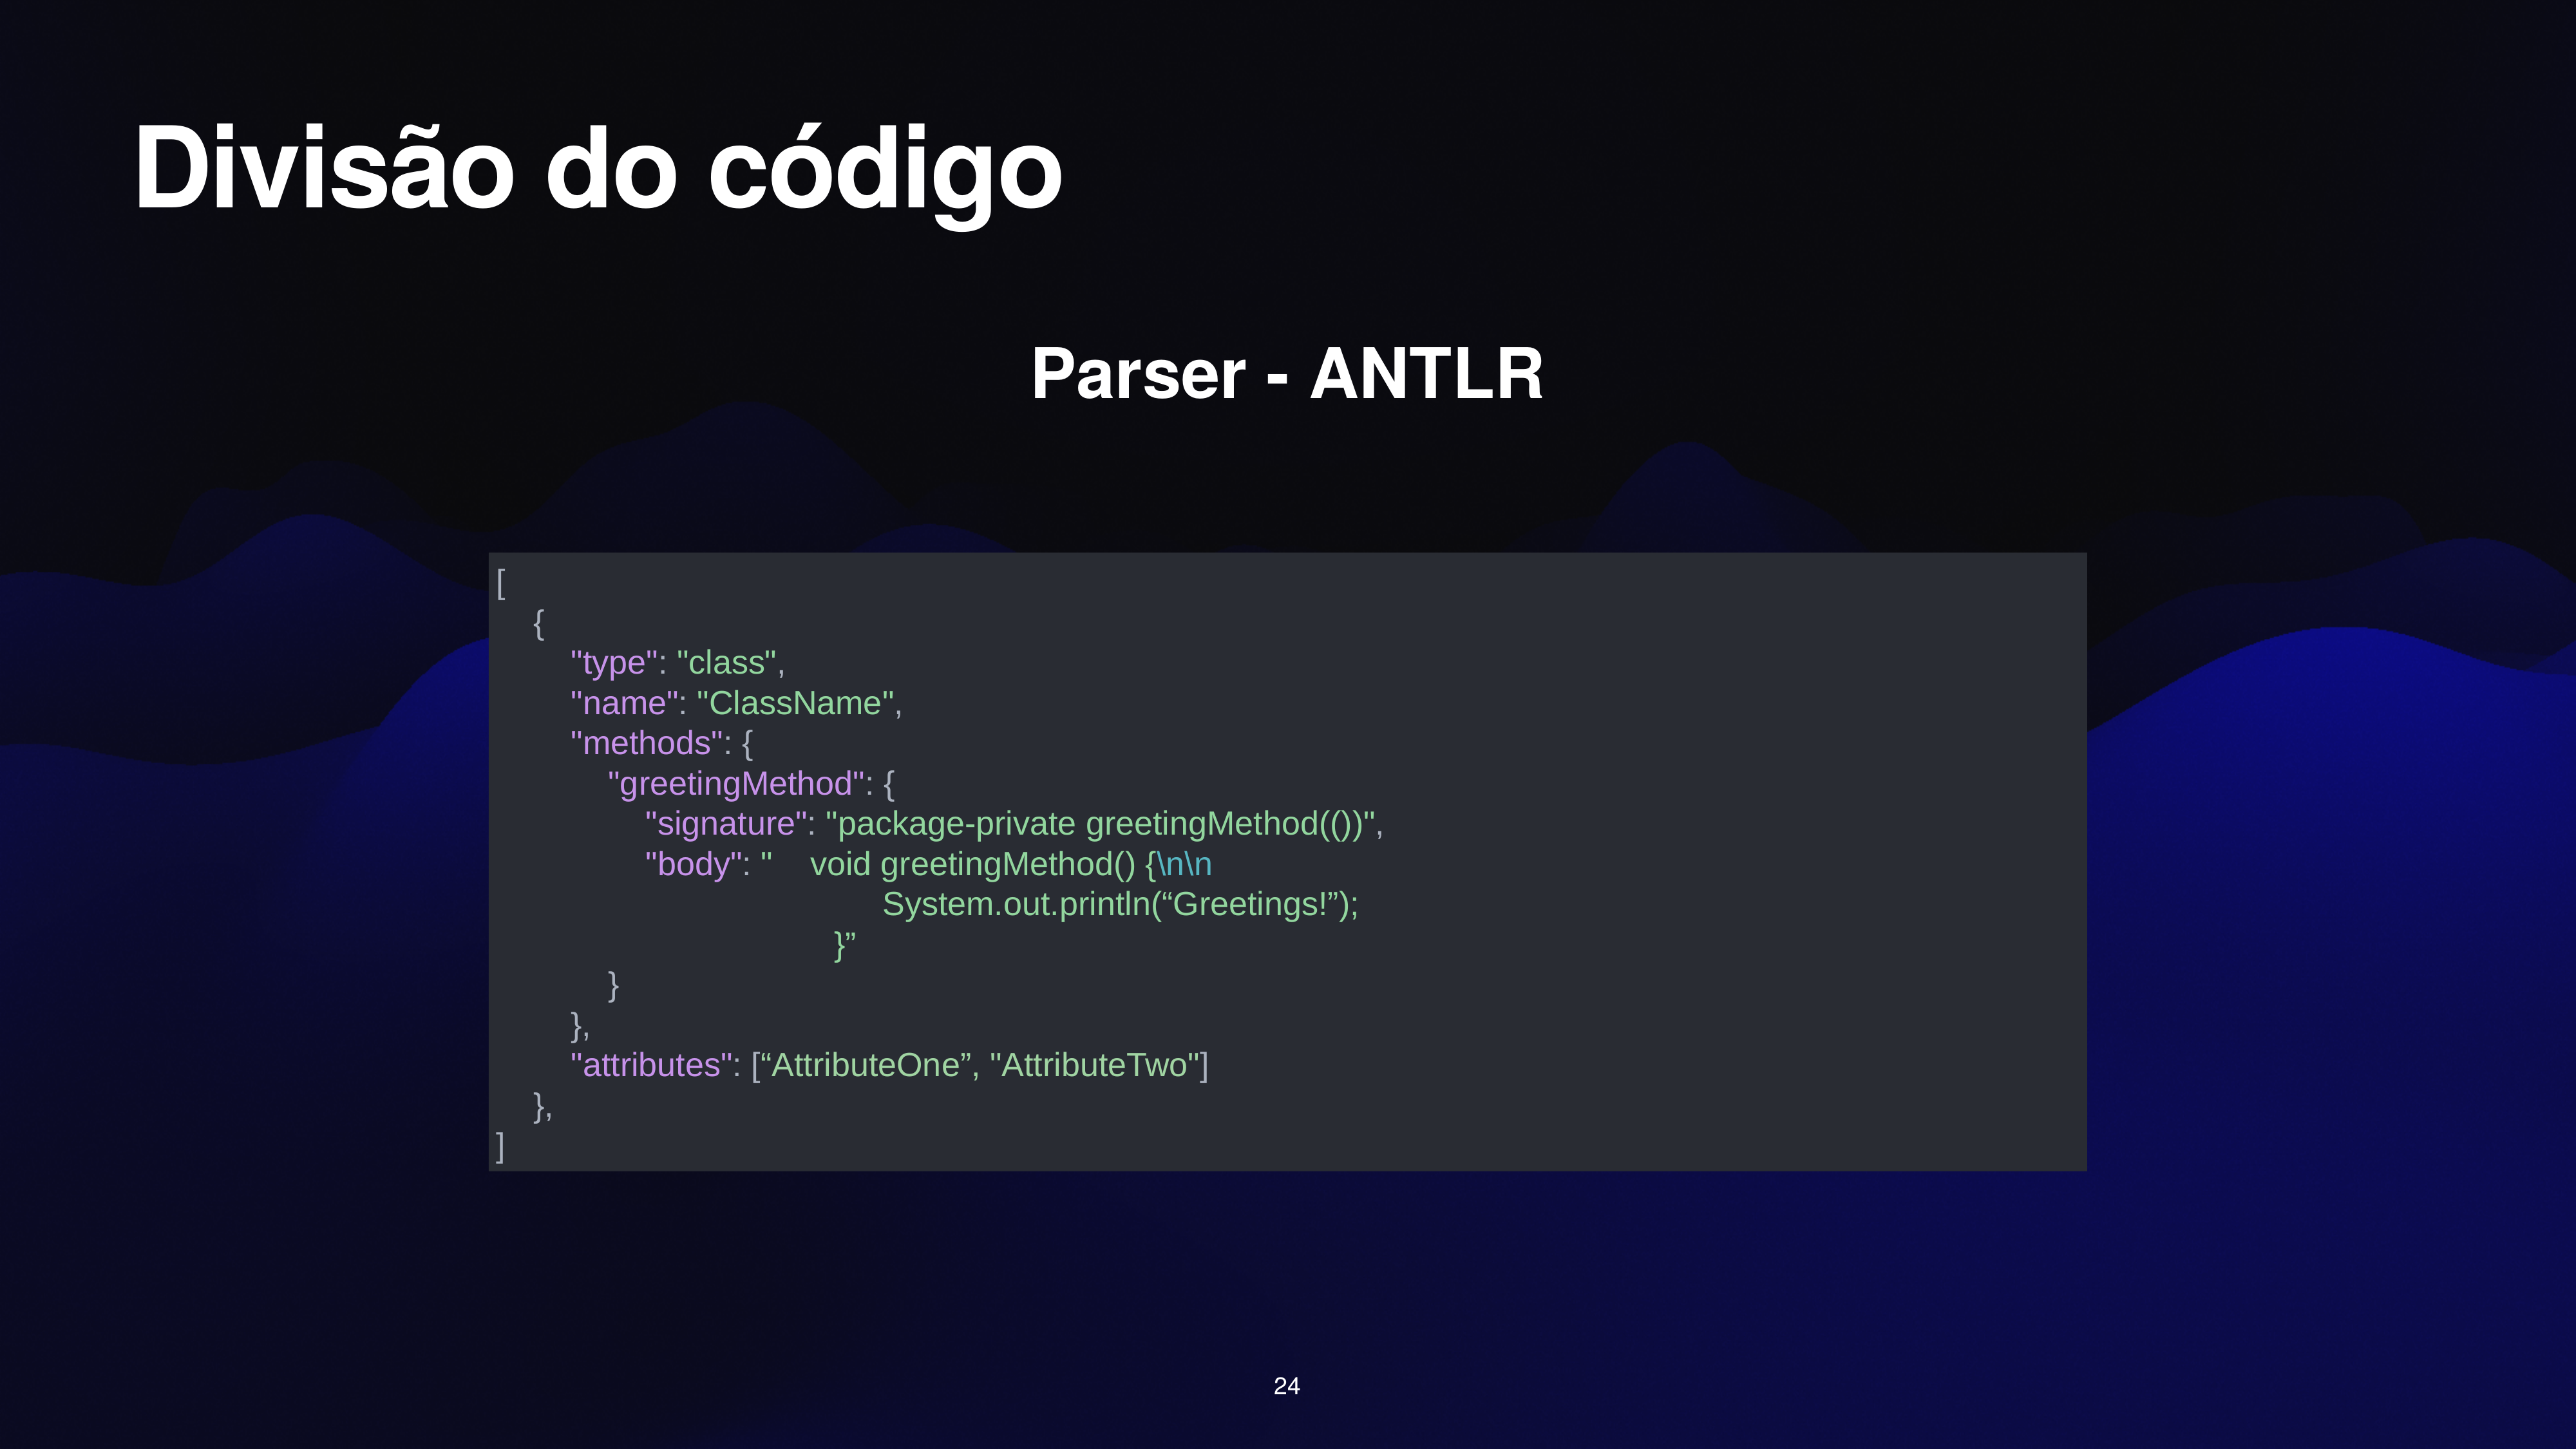

Divisão do código
Parser - ANTLR
[
    {
        "type": "class",
        "name": "ClassName",
        "methods": {
            "greetingMethod": {
                "signature": "package-private greetingMethod(())",
                "body": "    void greetingMethod() {\n\n
System.out.println(“Greetings!”);
}”
            }
        },
        "attributes": [“AttributeOne”, "AttributeTwo"]
    },
]
24
24